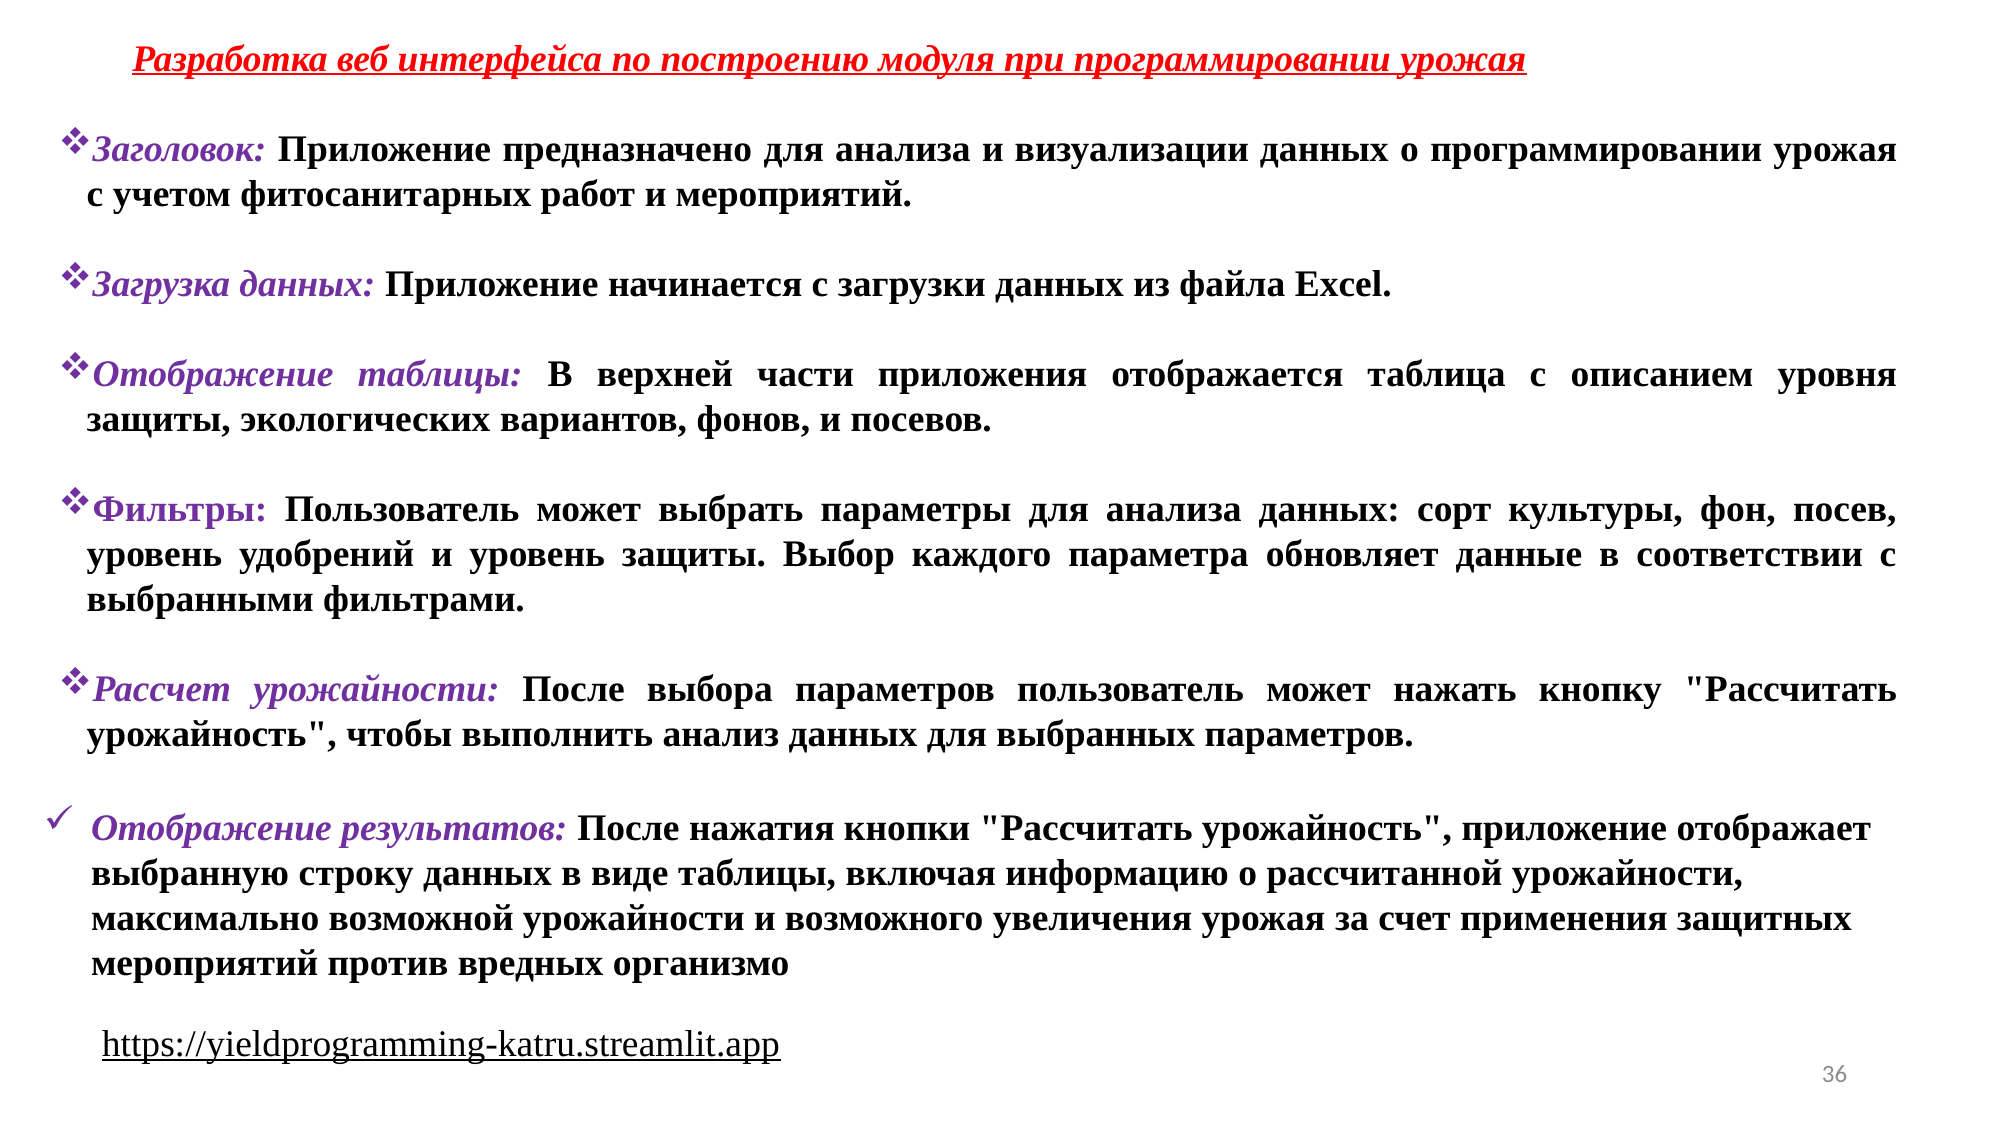

Разработка веб интерфейса по построению модуля при программировании урожая

Заголовок: Приложение предназначено для анализа и визуализации данных о программировании урожая с учетом фитосанитарных работ и мероприятий.

Загрузка данных: Приложение начинается с загрузки данных из файла Excel.

Отображение таблицы: В верхней части приложения отображается таблица с описанием уровня защиты, экологических вариантов, фонов, и посевов.

Фильтры: Пользователь может выбрать параметры для анализа данных: сорт культуры, фон, посев, уровень удобрений и уровень защиты. Выбор каждого параметра обновляет данные в соответствии с выбранными фильтрами.

Рассчет урожайности: После выбора параметров пользователь может нажать кнопку "Рассчитать урожайность", чтобы выполнить анализ данных для выбранных параметров.

Отображение результатов: После нажатия кнопки "Рассчитать урожайность", приложение отображает выбранную строку данных в виде таблицы, включая информацию о рассчитанной урожайности, максимально возможной урожайности и возможного увеличения урожая за счет применения защитных мероприятий против вредных организмо
https://yieldprogramming-katru.streamlit.app
36